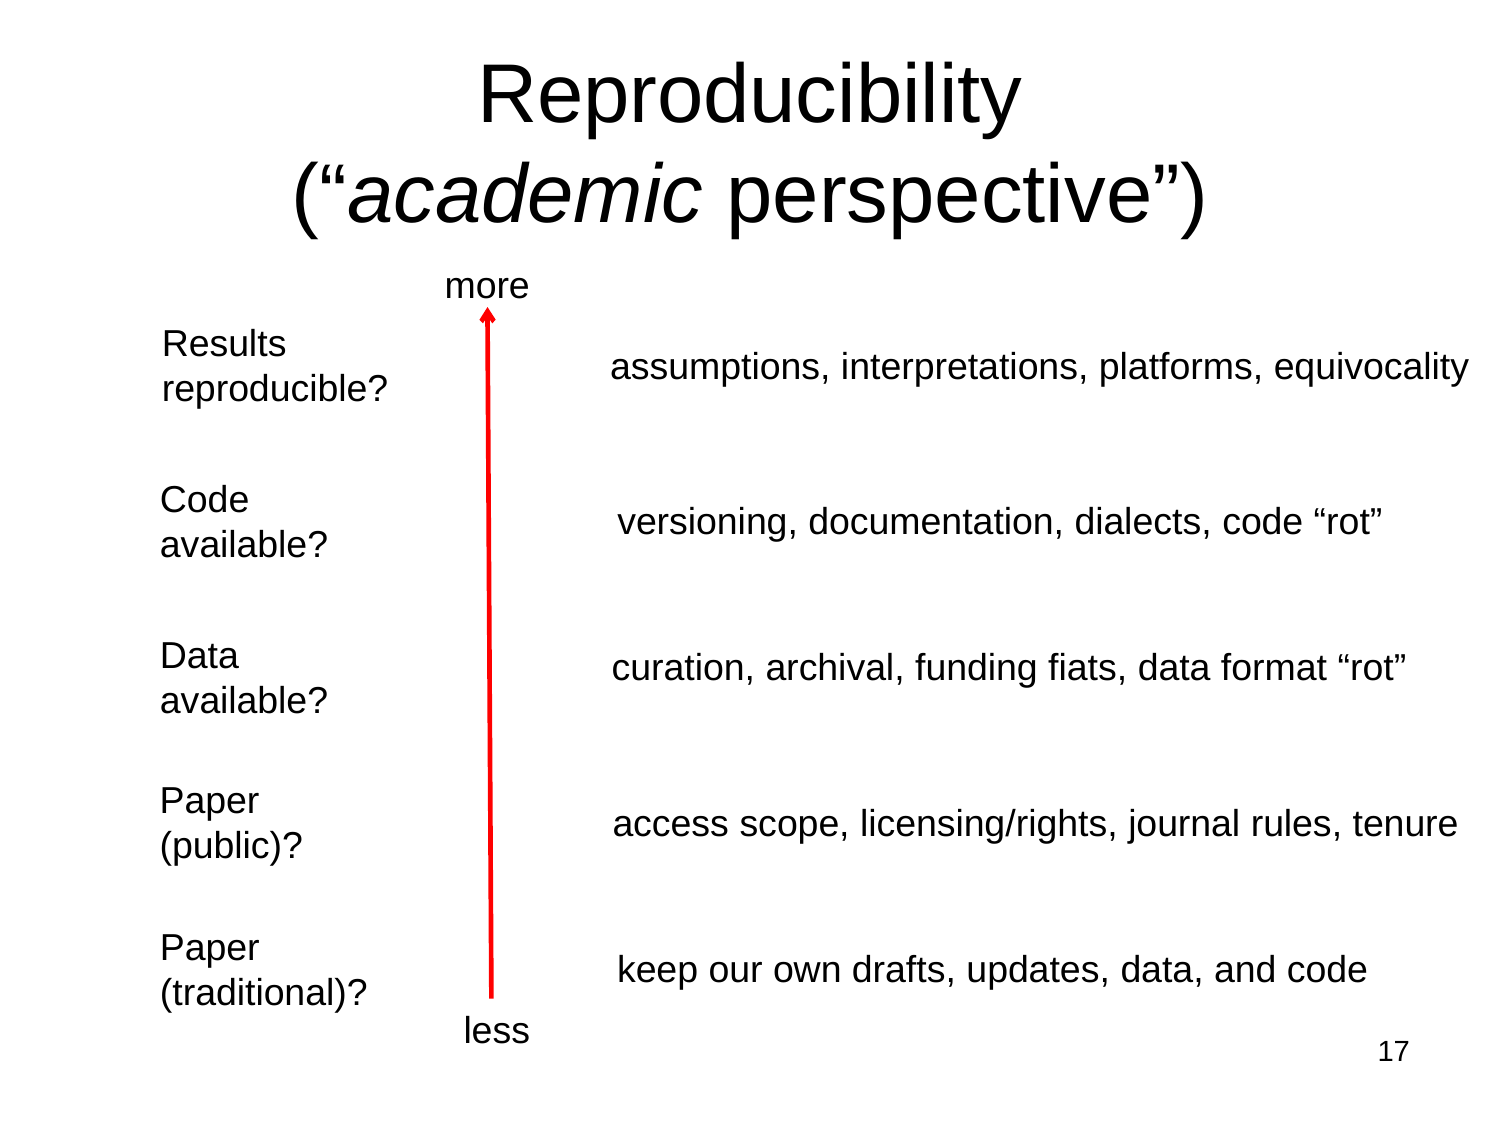

# Reproducibility (“academic perspective”)
more
Results
reproducible?
assumptions, interpretations, platforms, equivocality
Code
available?
versioning, documentation, dialects, code “rot”
Data
available?
curation, archival, funding fiats, data format “rot”
Paper
(public)?
access scope, licensing/rights, journal rules, tenure
Paper
(traditional)?
keep our own drafts, updates, data, and code
less
17